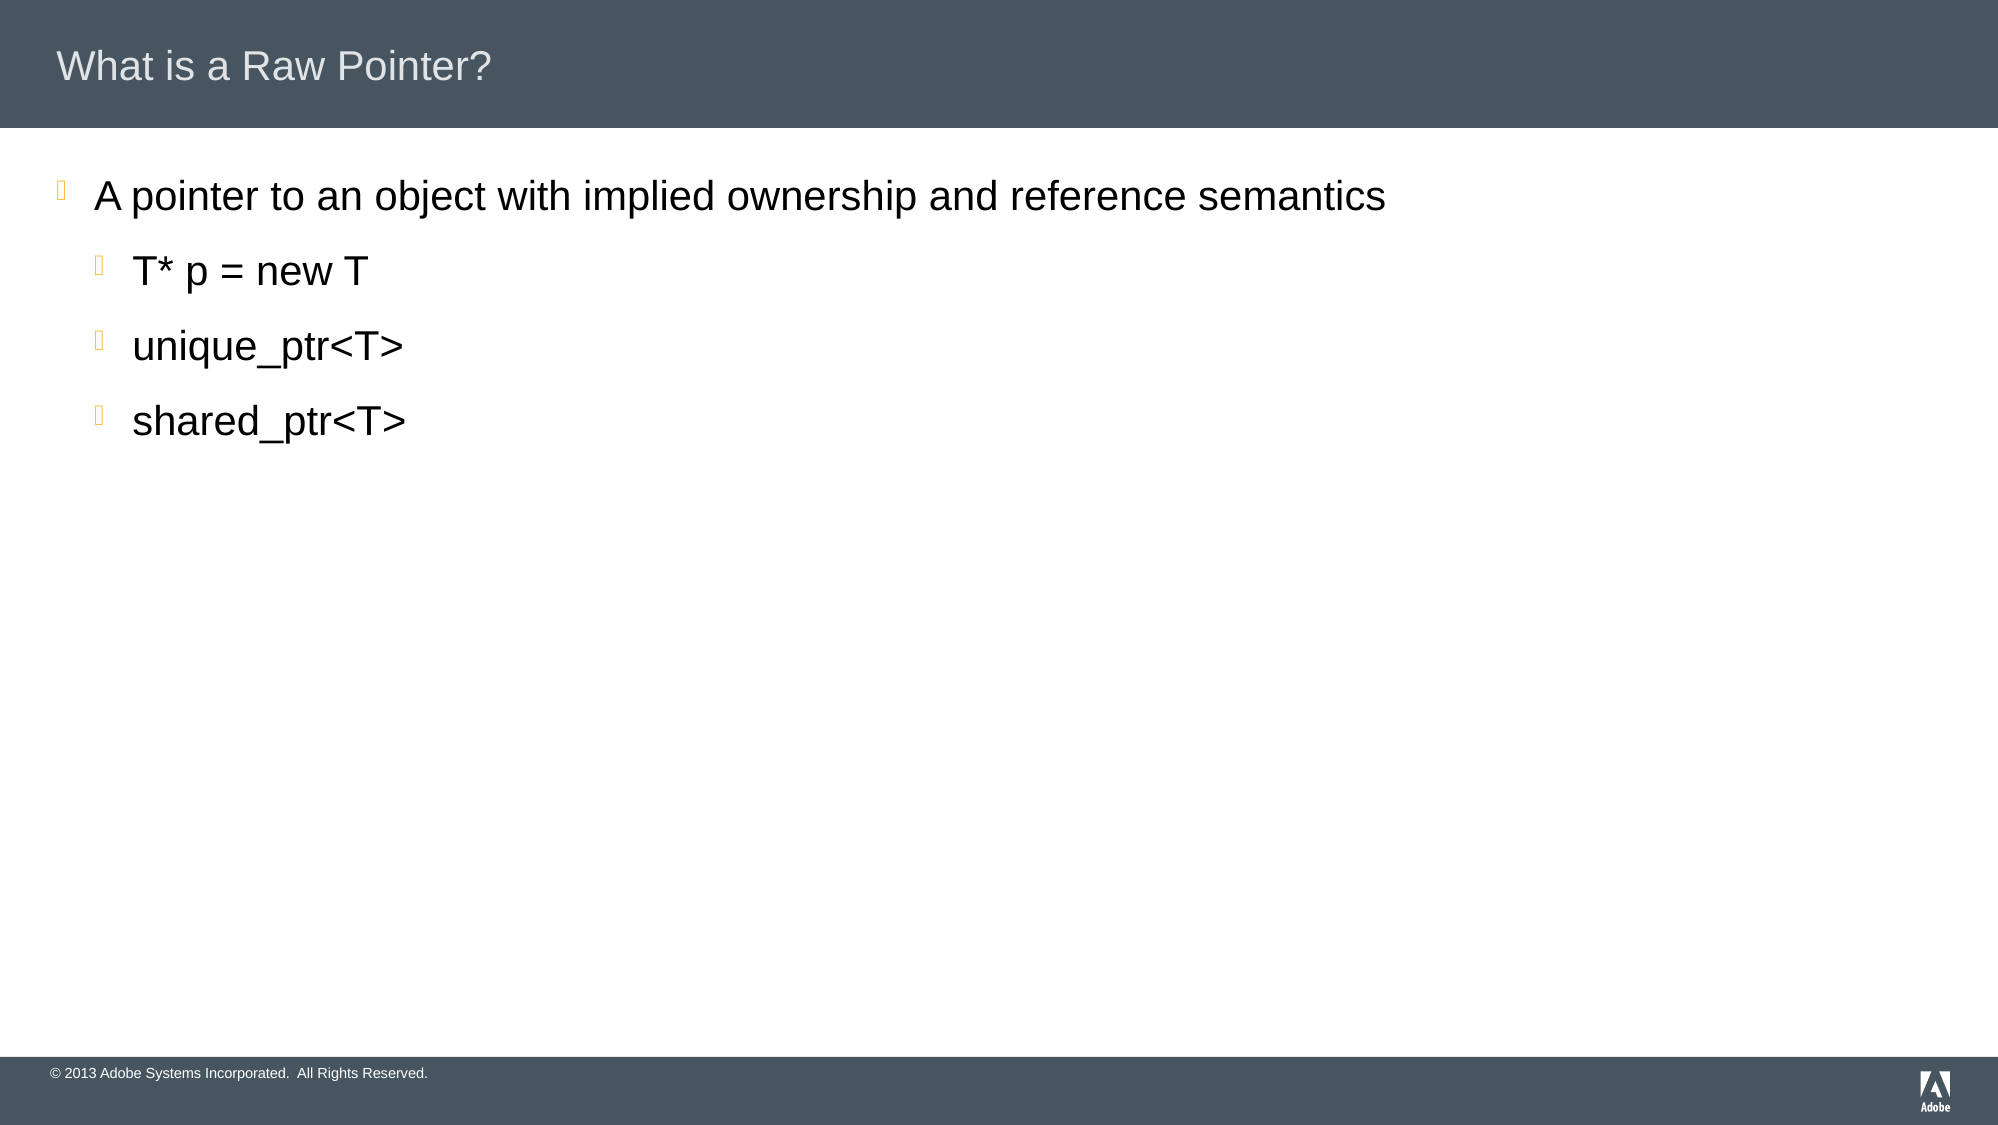

# What is a Raw Pointer?
A pointer to an object with implied ownership and reference semantics
T* p = new T
unique_ptr<T>
shared_ptr<T>
62